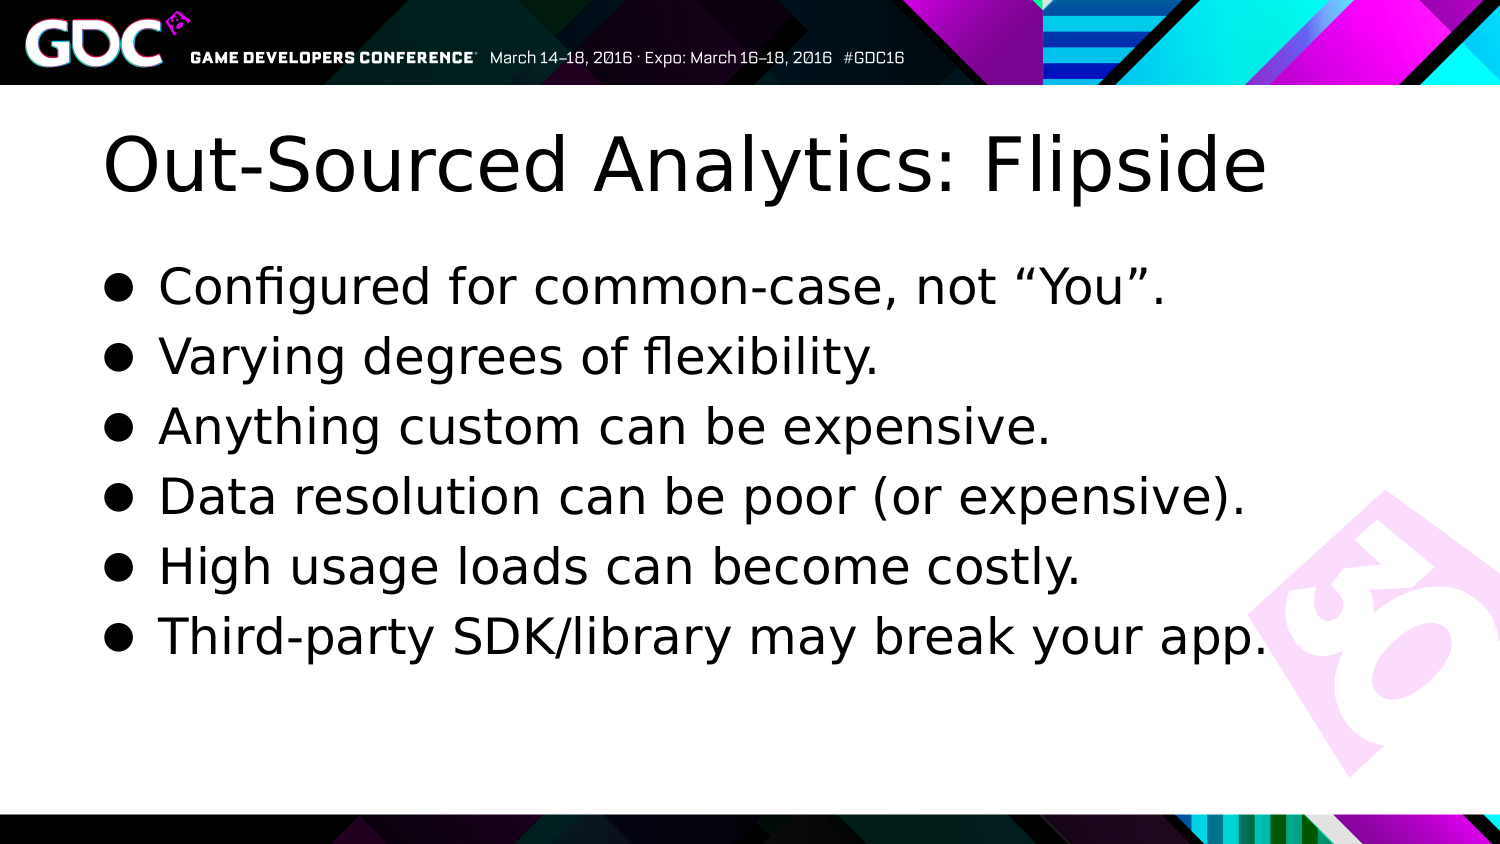

# Out-Sourced Analytics: Flipside
Configured for common-case, not “You”.
Varying degrees of flexibility.
Anything custom can be expensive.
Data resolution can be poor (or expensive).
High usage loads can become costly.
Third-party SDK/library may break your app.